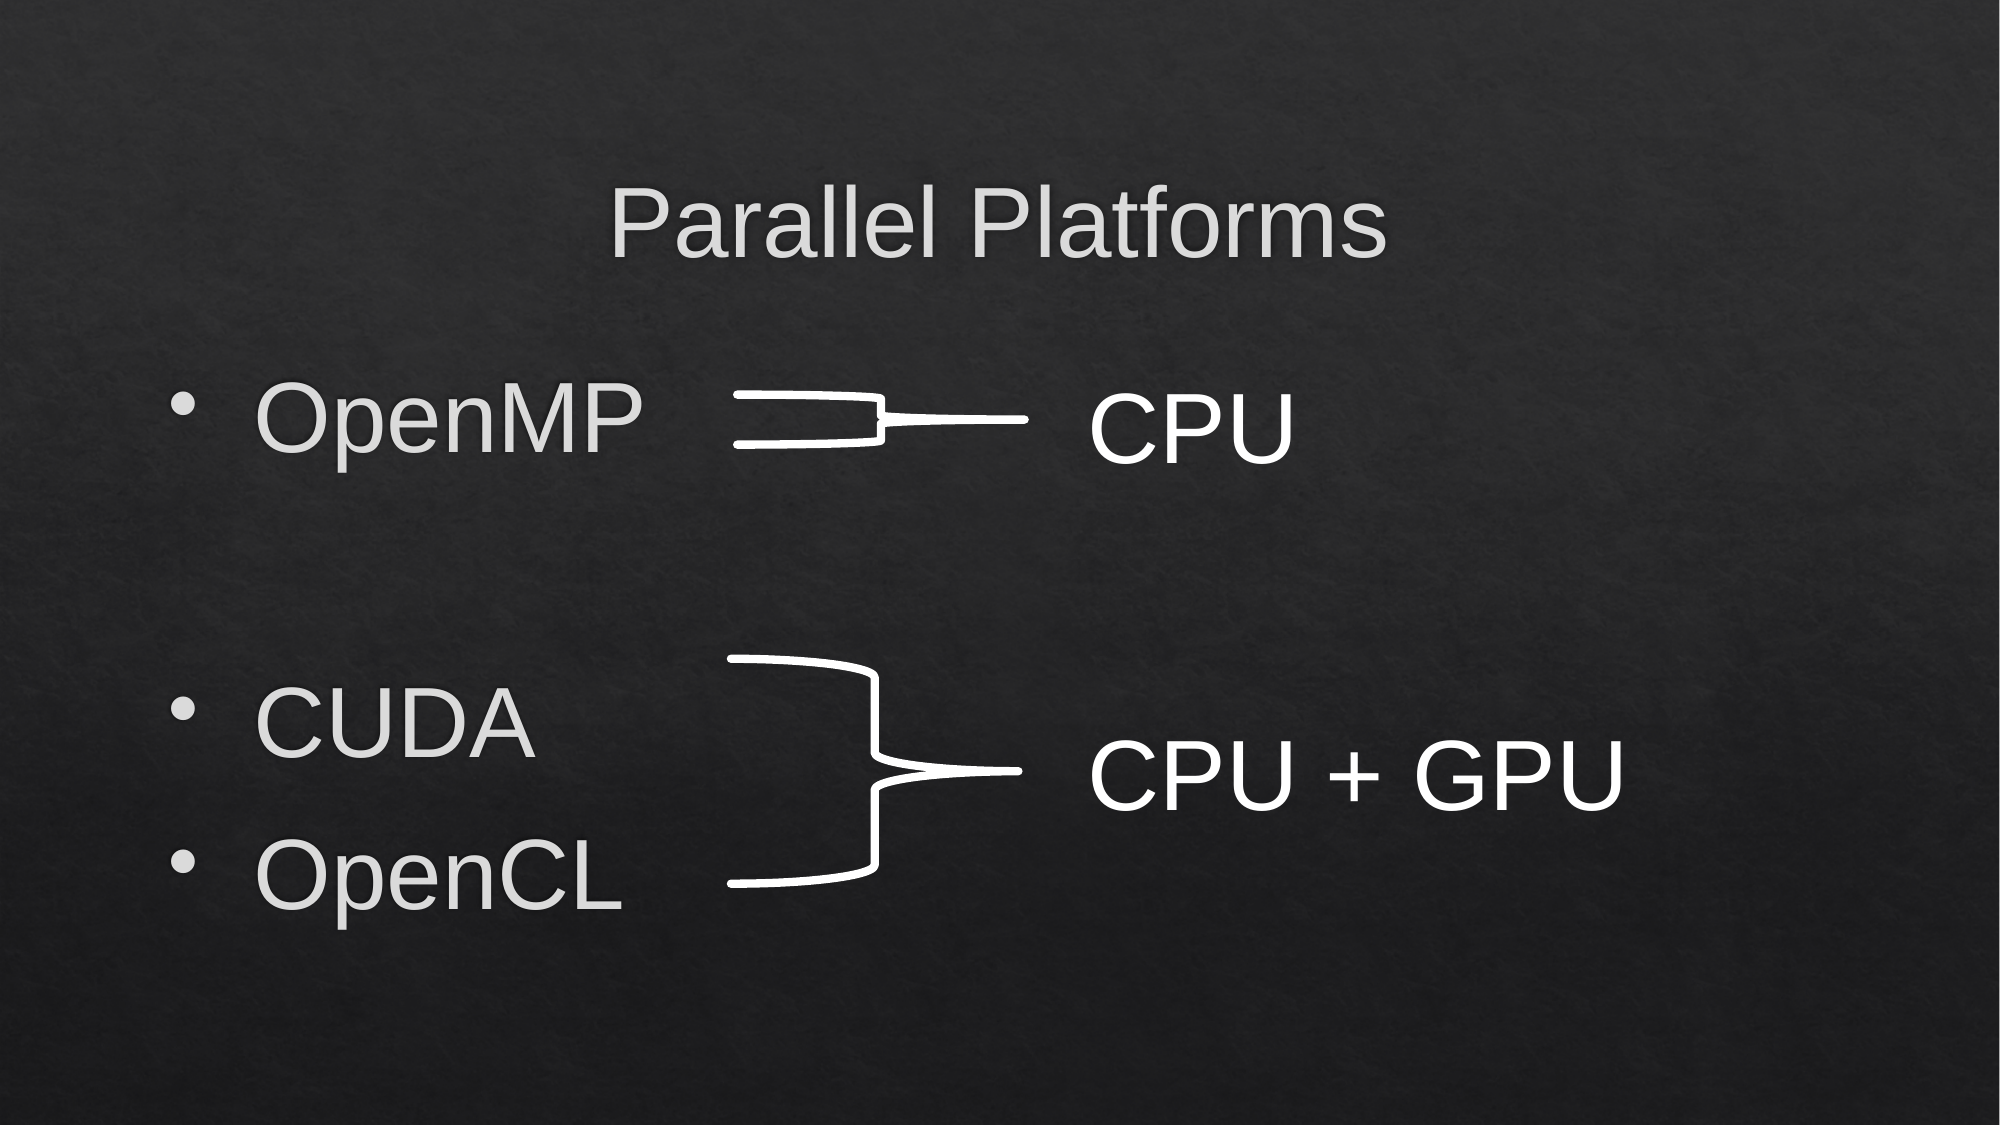

# Parallel Platforms
 OpenMP

 CUDA
 OpenCL
CPU

CPU + GPU